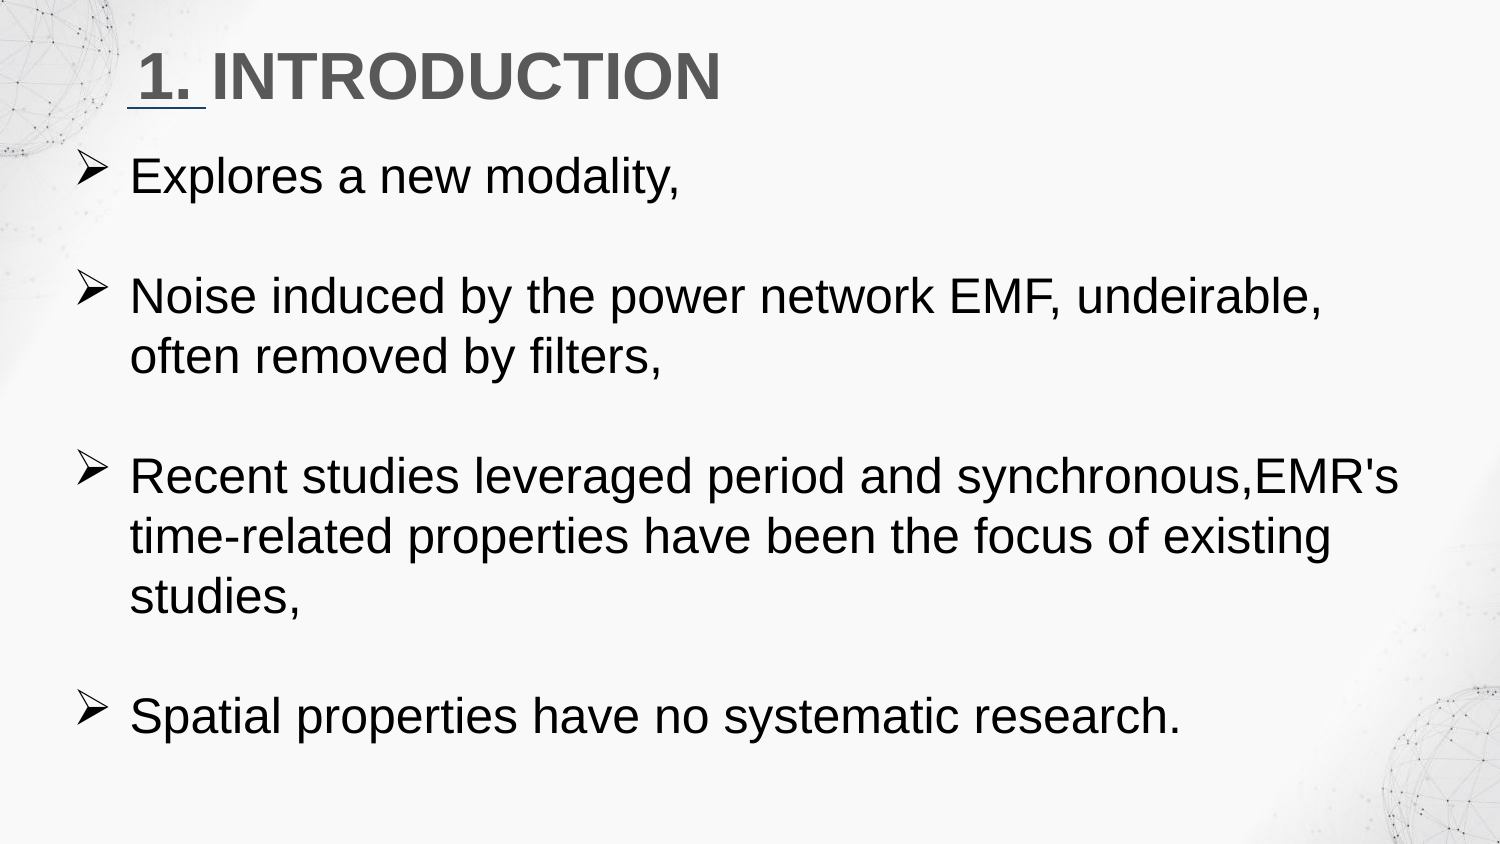

1. INTRODUCTION
Explores a new modality,

Noise induced by the power network EMF, undeirable, often removed by filters,

Recent studies leveraged period and synchronous,EMR's time-related properties have been the focus of existing studies,

Spatial properties have no systematic research.